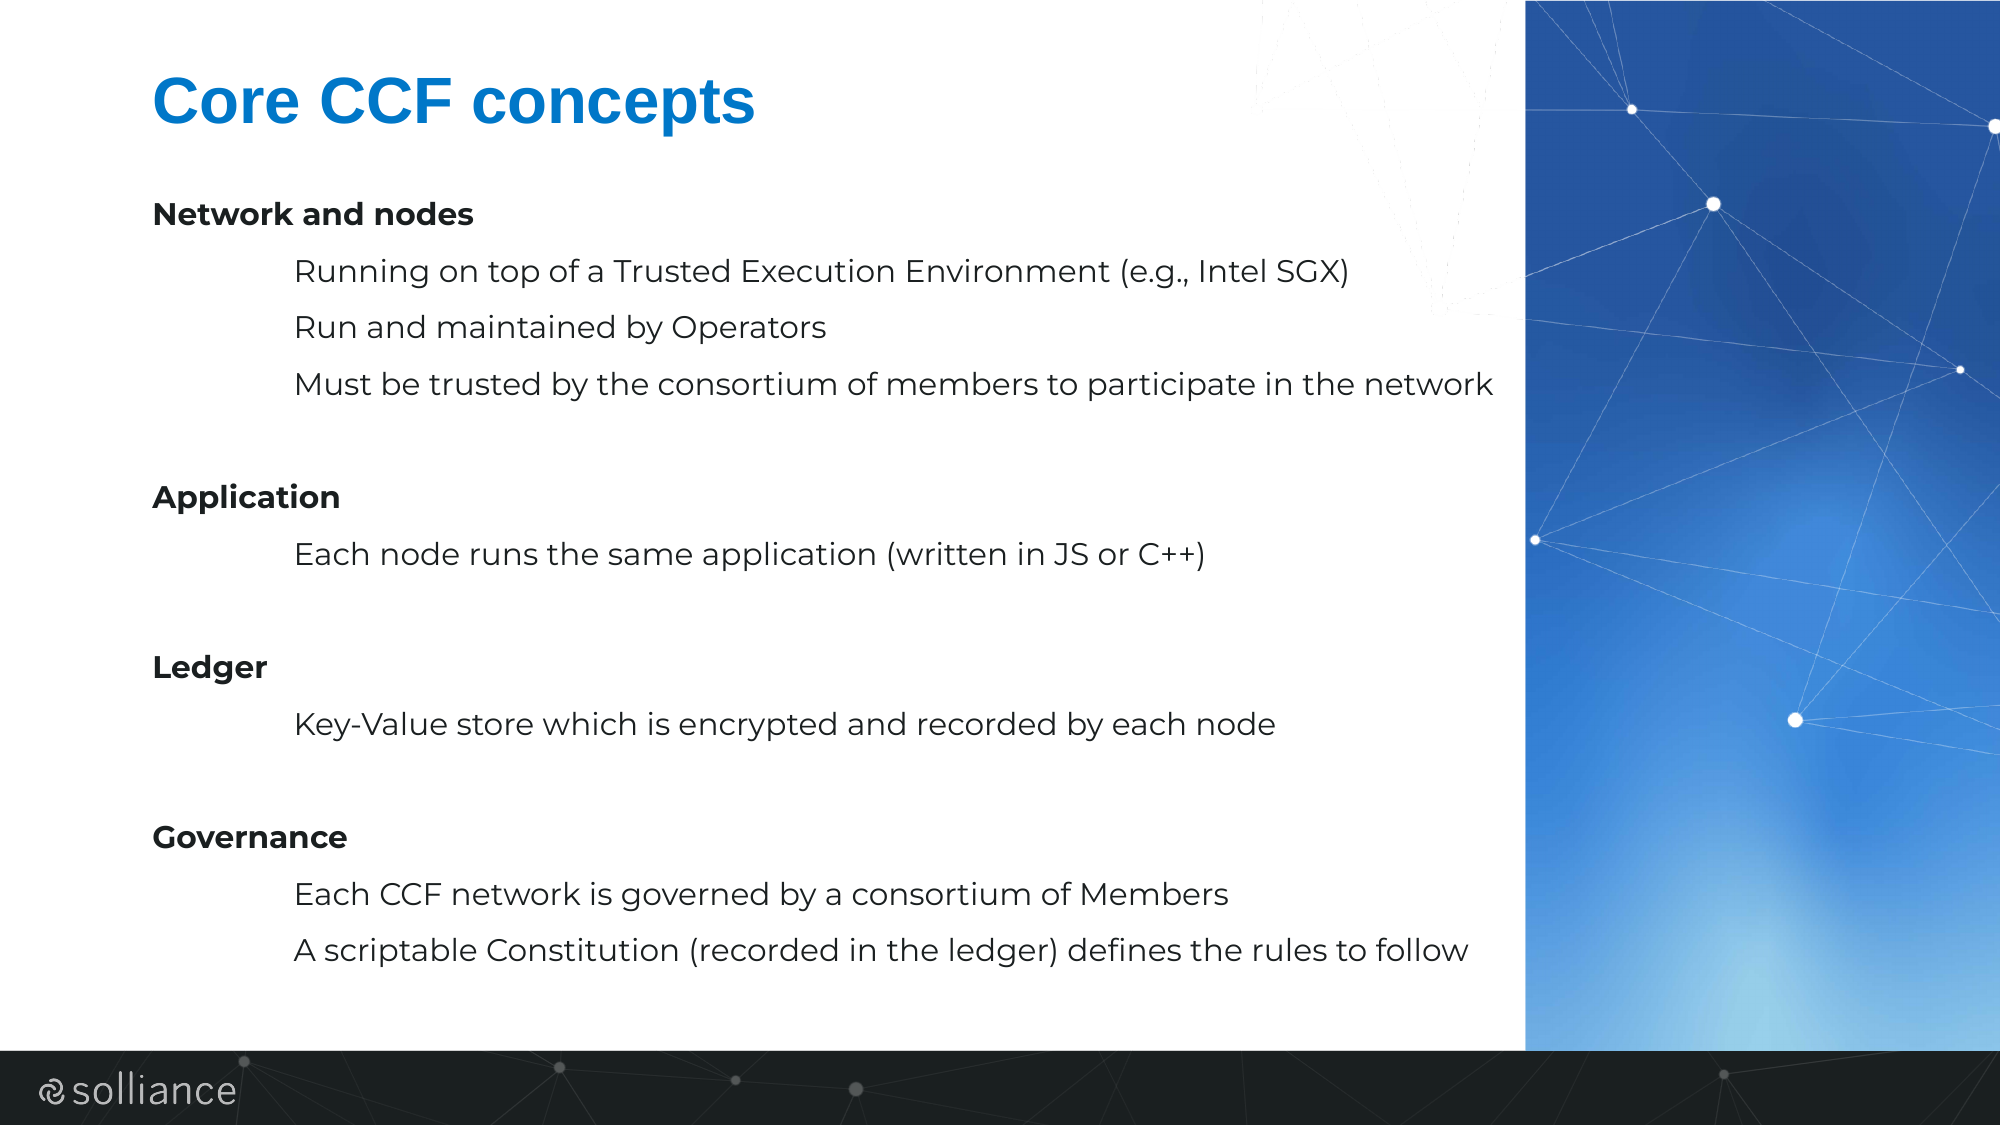

# Core CCF concepts
Network and nodes
	Running on top of a Trusted Execution Environment (e.g., Intel SGX)
	Run and maintained by Operators
	Must be trusted by the consortium of members to participate in the network

Application
	Each node runs the same application (written in JS or C++)

Ledger
	Key-Value store which is encrypted and recorded by each node

Governance
	Each CCF network is governed by a consortium of Members
	A scriptable Constitution (recorded in the ledger) defines the rules to follow